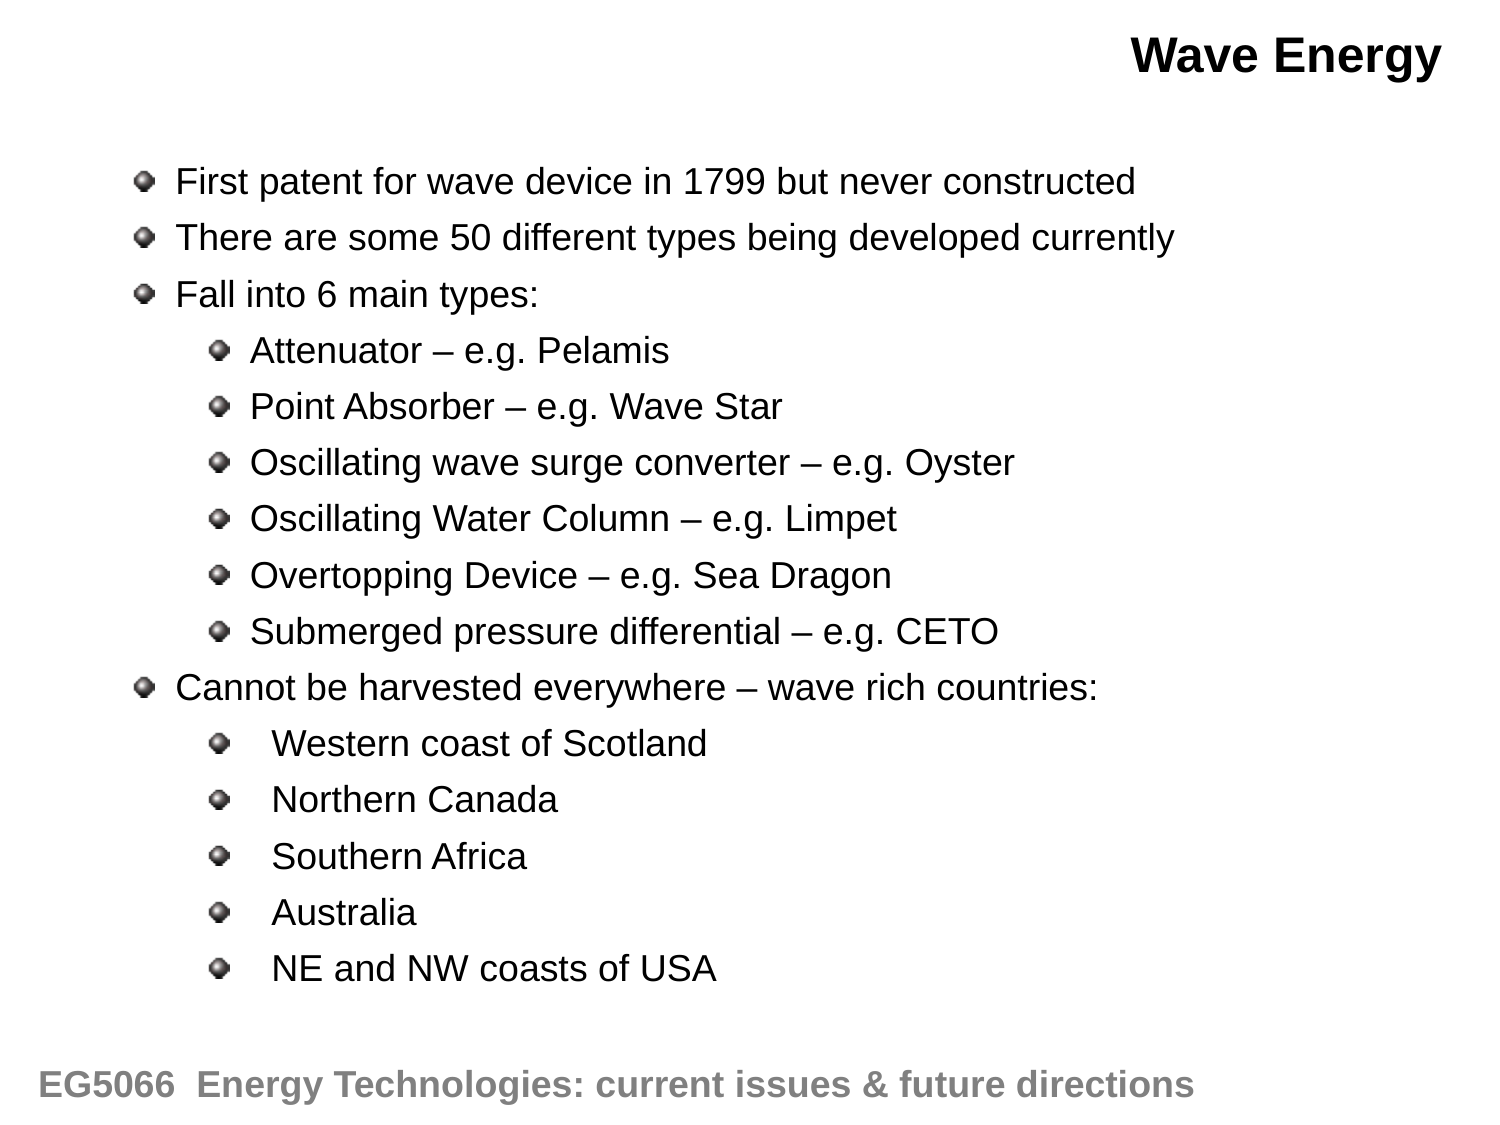

Wave Energy
First patent for wave device in 1799 but never constructed
There are some 50 different types being developed currently
Fall into 6 main types:
Attenuator – e.g. Pelamis
Point Absorber – e.g. Wave Star
Oscillating wave surge converter – e.g. Oyster
Oscillating Water Column – e.g. Limpet
Overtopping Device – e.g. Sea Dragon
Submerged pressure differential – e.g. CETO
Cannot be harvested everywhere – wave rich countries:
  Western coast of Scotland
  Northern Canada
  Southern Africa
  Australia
  NE and NW coasts of USA
EG5066  Energy Technologies: current issues & future directions